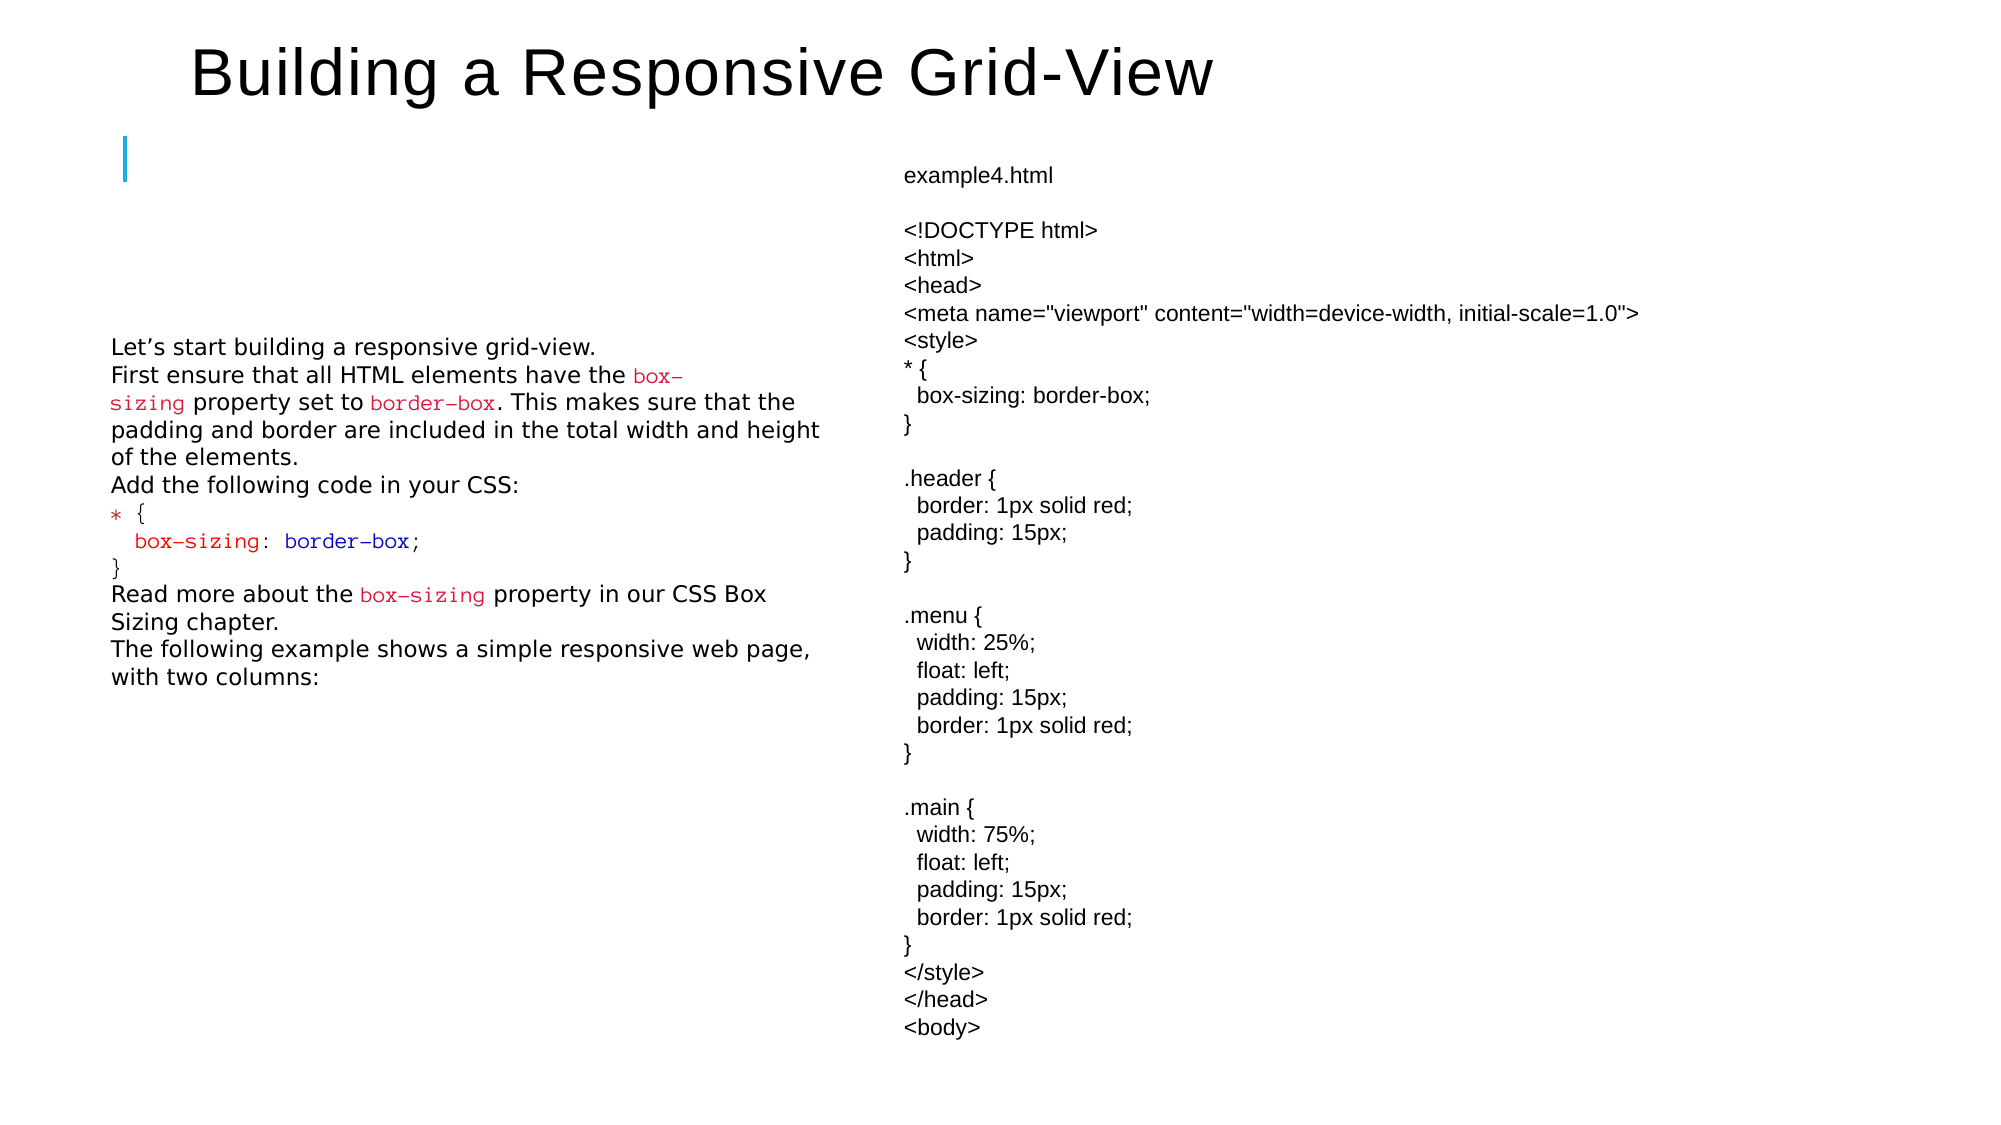

# Building a Responsive Grid-View
example4.html

<!DOCTYPE html>
<html>
<head>
<meta name="viewport" content="width=device-width, initial-scale=1.0">
<style>
* {
  box-sizing: border-box;
}

.header {
  border: 1px solid red;
  padding: 15px;
}

.menu {
  width: 25%;
  float: left;
  padding: 15px;
  border: 1px solid red;
}

.main {
  width: 75%;
  float: left;
  padding: 15px;
  border: 1px solid red;
}
</style>
</head>
<body>
Let’s start building a responsive grid-view.
First ensure that all HTML elements have the box-sizing property set to border-box. This makes sure that the padding and border are included in the total width and height of the elements.
Add the following code in your CSS:
* {
  box-sizing: border-box;
}
Read more about the box-sizing property in our CSS Box Sizing chapter.
The following example shows a simple responsive web page, with two columns: